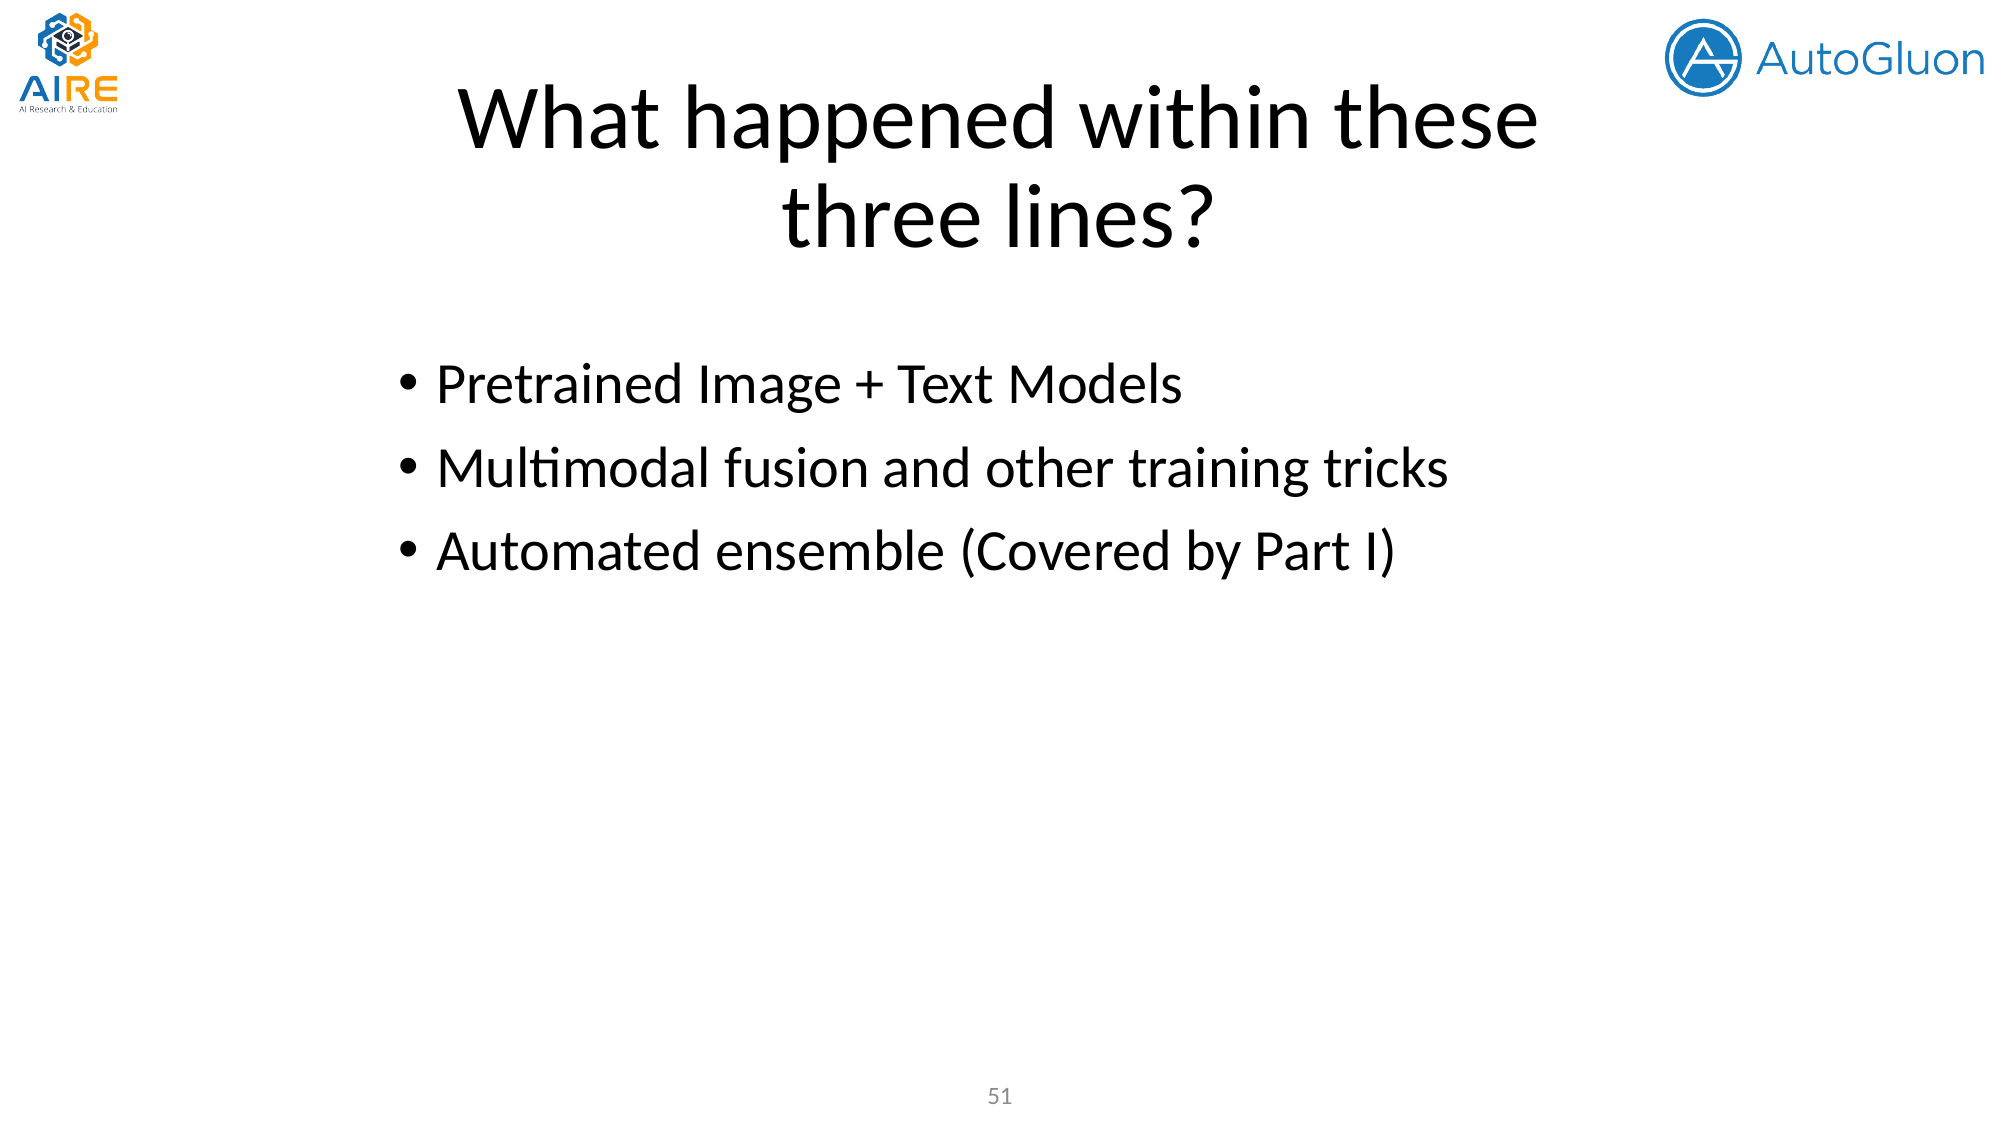

# What happened within these three lines?
Pretrained Image + Text Models
Multimodal fusion and other training tricks
Automated ensemble (Covered by Part I)
51